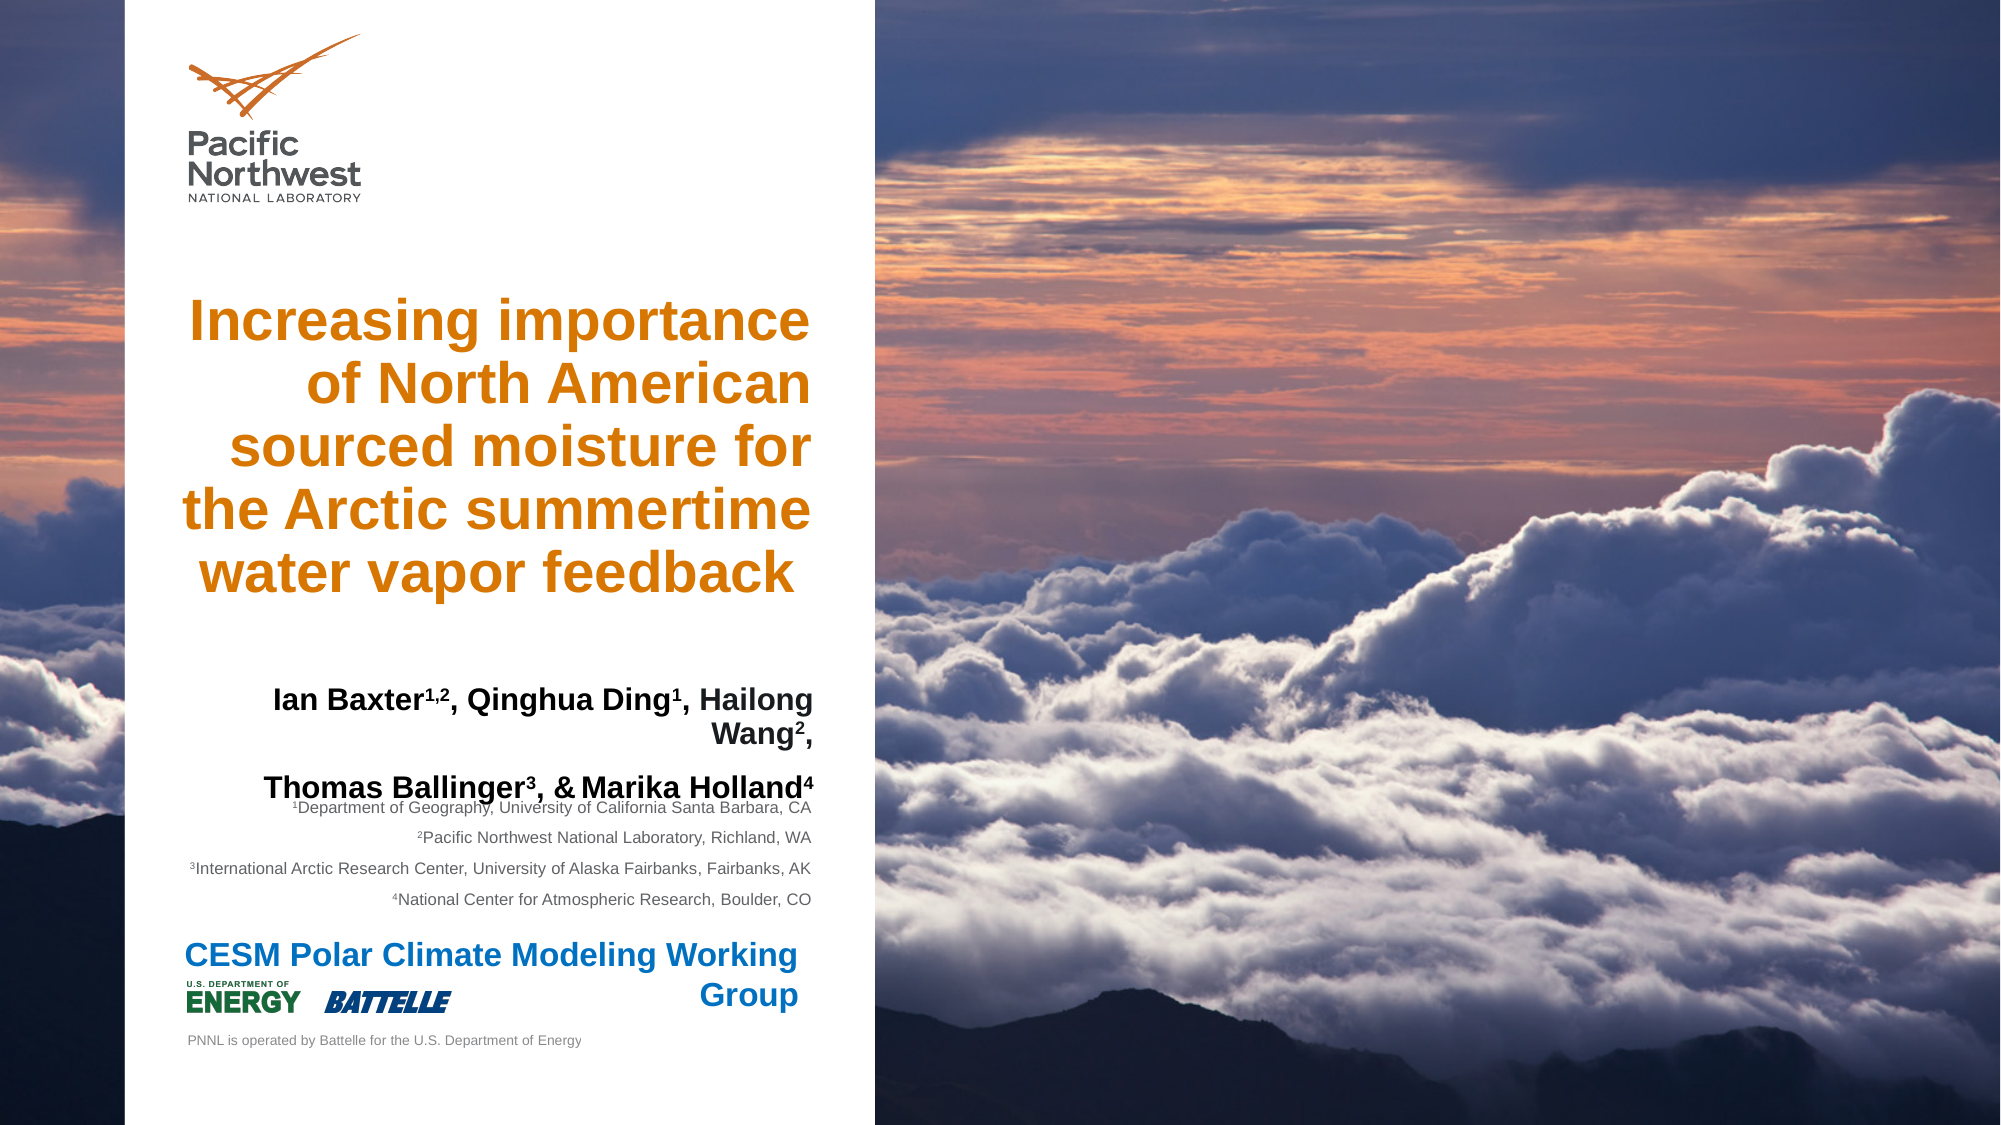

# Increasing importance of North American sourced moisture for the Arctic summertime water vapor feedback
Ian Baxter1,2, Qinghua Ding1, Hailong Wang2,
Thomas Ballinger3, & Marika Holland4

1Department of Geography, University of California Santa Barbara, CA
2Pacific Northwest National Laboratory, Richland, WA
3International Arctic Research Center, University of Alaska Fairbanks, Fairbanks, AK
4National Center for Atmospheric Research, Boulder, CO

CESM Polar Climate Modeling Working Group